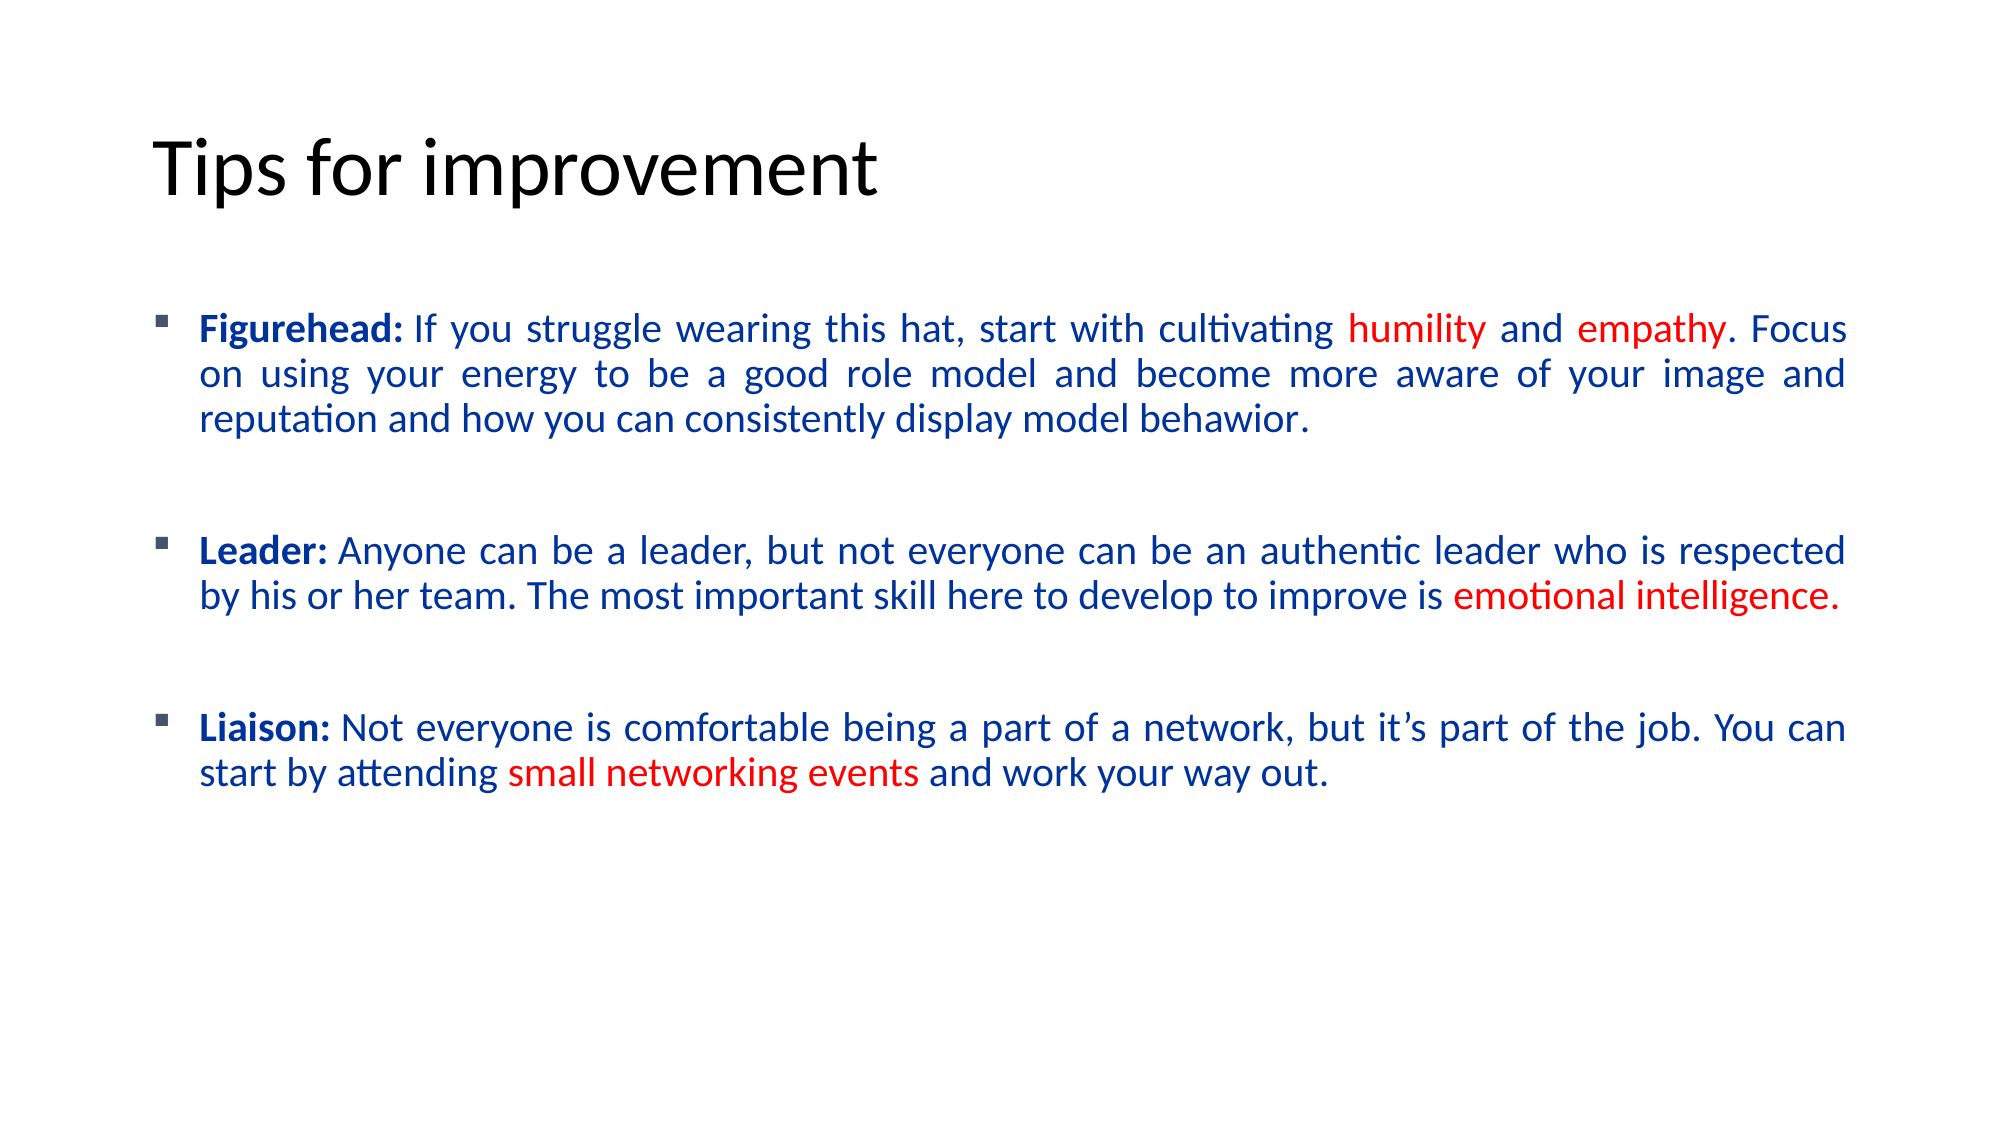

# Tips for improvement
Figurehead: If you struggle wearing this hat, start with cultivating humility and empathy. Focus on using your energy to be a good role model and become more aware of your image and reputation and how you can consistently display model behawior.

Leader: Anyone can be a leader, but not everyone can be an authentic leader who is respected by his or her team. The most important skill here to develop to improve is emotional intelligence.

Liaison: Not everyone is comfortable being a part of a network, but it’s part of the job. You can start by attending small networking events and work your way out.